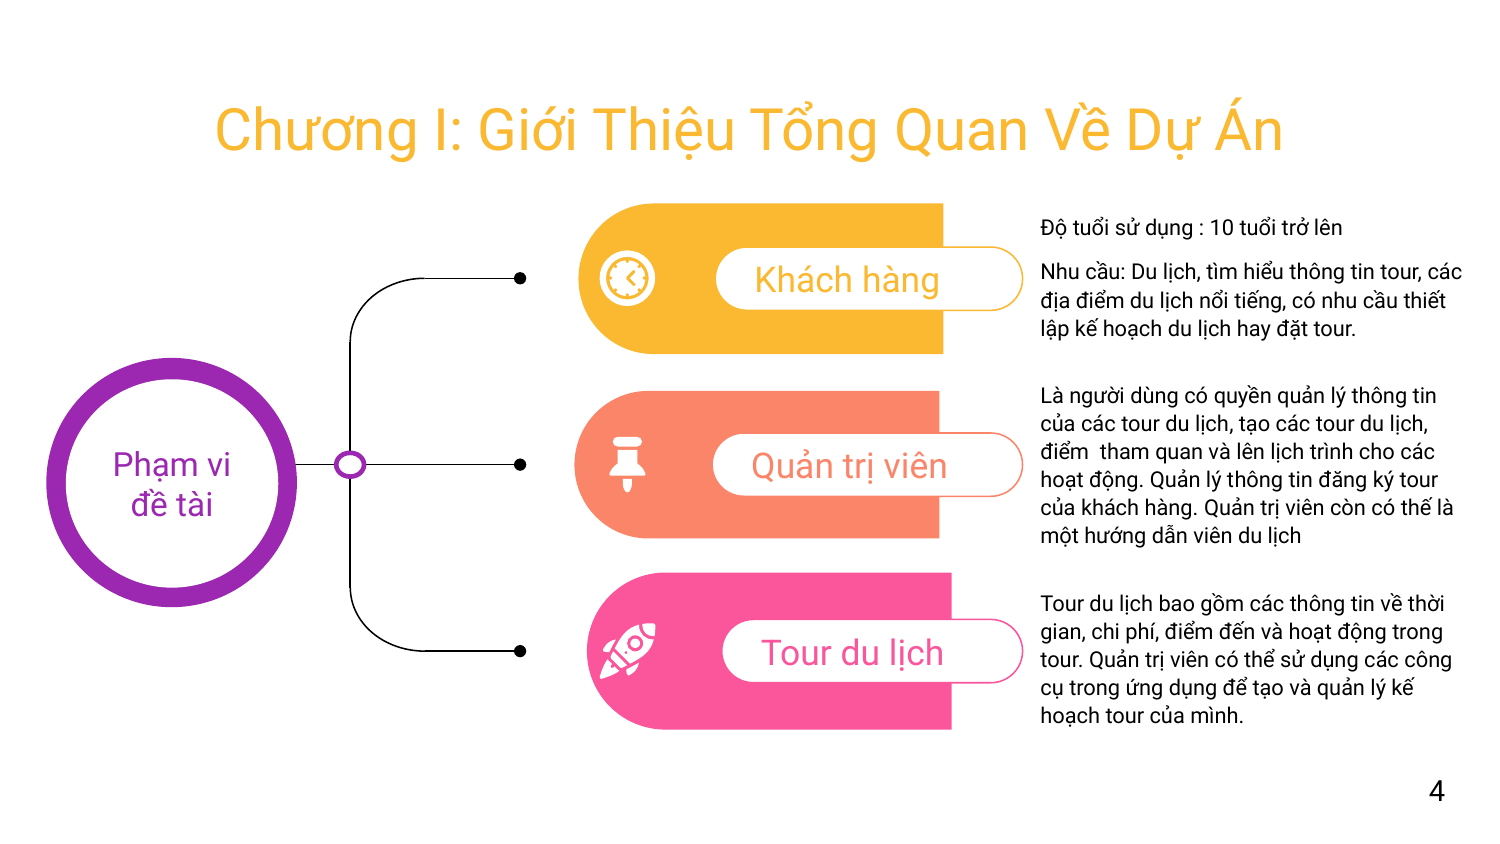

# Chương I: Giới Thiệu Tổng Quan Về Dự Án

Độ tuổi sử dụng : 10 tuổi trở lên
Nhu cầu: Du lịch, tìm hiểu thông tin tour, các địa điểm du lịch nổi tiếng, có nhu cầu thiết lập kế hoạch du lịch hay đặt tour.
Khách hàng

Phạm vi đề tài

Là người dùng có quyền quản lý thông tin của các tour du lịch, tạo các tour du lịch, điểm  tham quan và lên lịch trình cho các hoạt động. Quản lý thông tin đăng ký tour của khách hàng. Quản trị viên còn có thế là một hướng dẫn viên du lịch
Quản trị viên

Tour du lịch bao gồm các thông tin về thời gian, chi phí, điểm đến và hoạt động trong tour. Quản trị viên có thể sử dụng các công cụ trong ứng dụng để tạo và quản lý kế hoạch tour của mình.
Tour du lịch

4